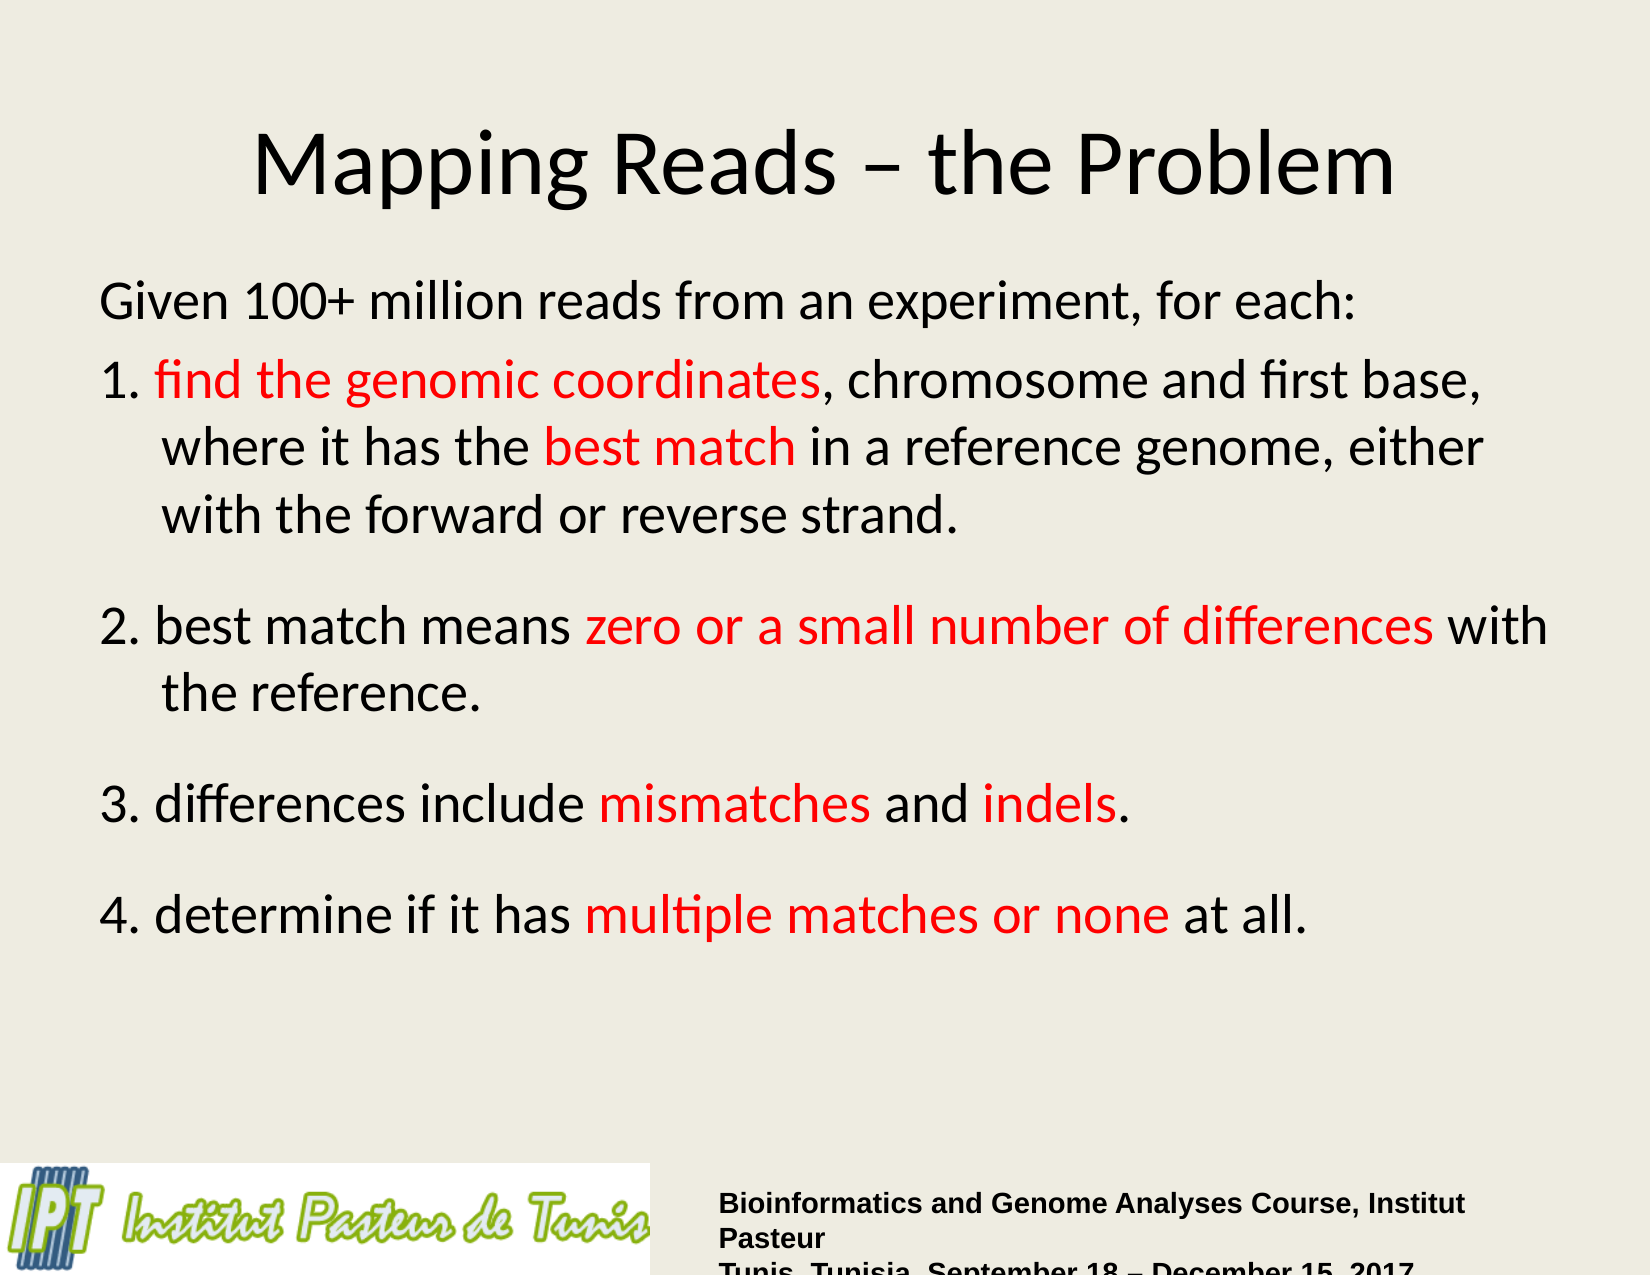

# Mapping Reads – the Problem
Given 100+ million reads from an experiment, for each:
1. find the genomic coordinates, chromosome and first base, where it has the best match in a reference genome, either with the forward or reverse strand.

2. best match means zero or a small number of differences with the reference.

3. differences include mismatches and indels.

4. determine if it has multiple matches or none at all.